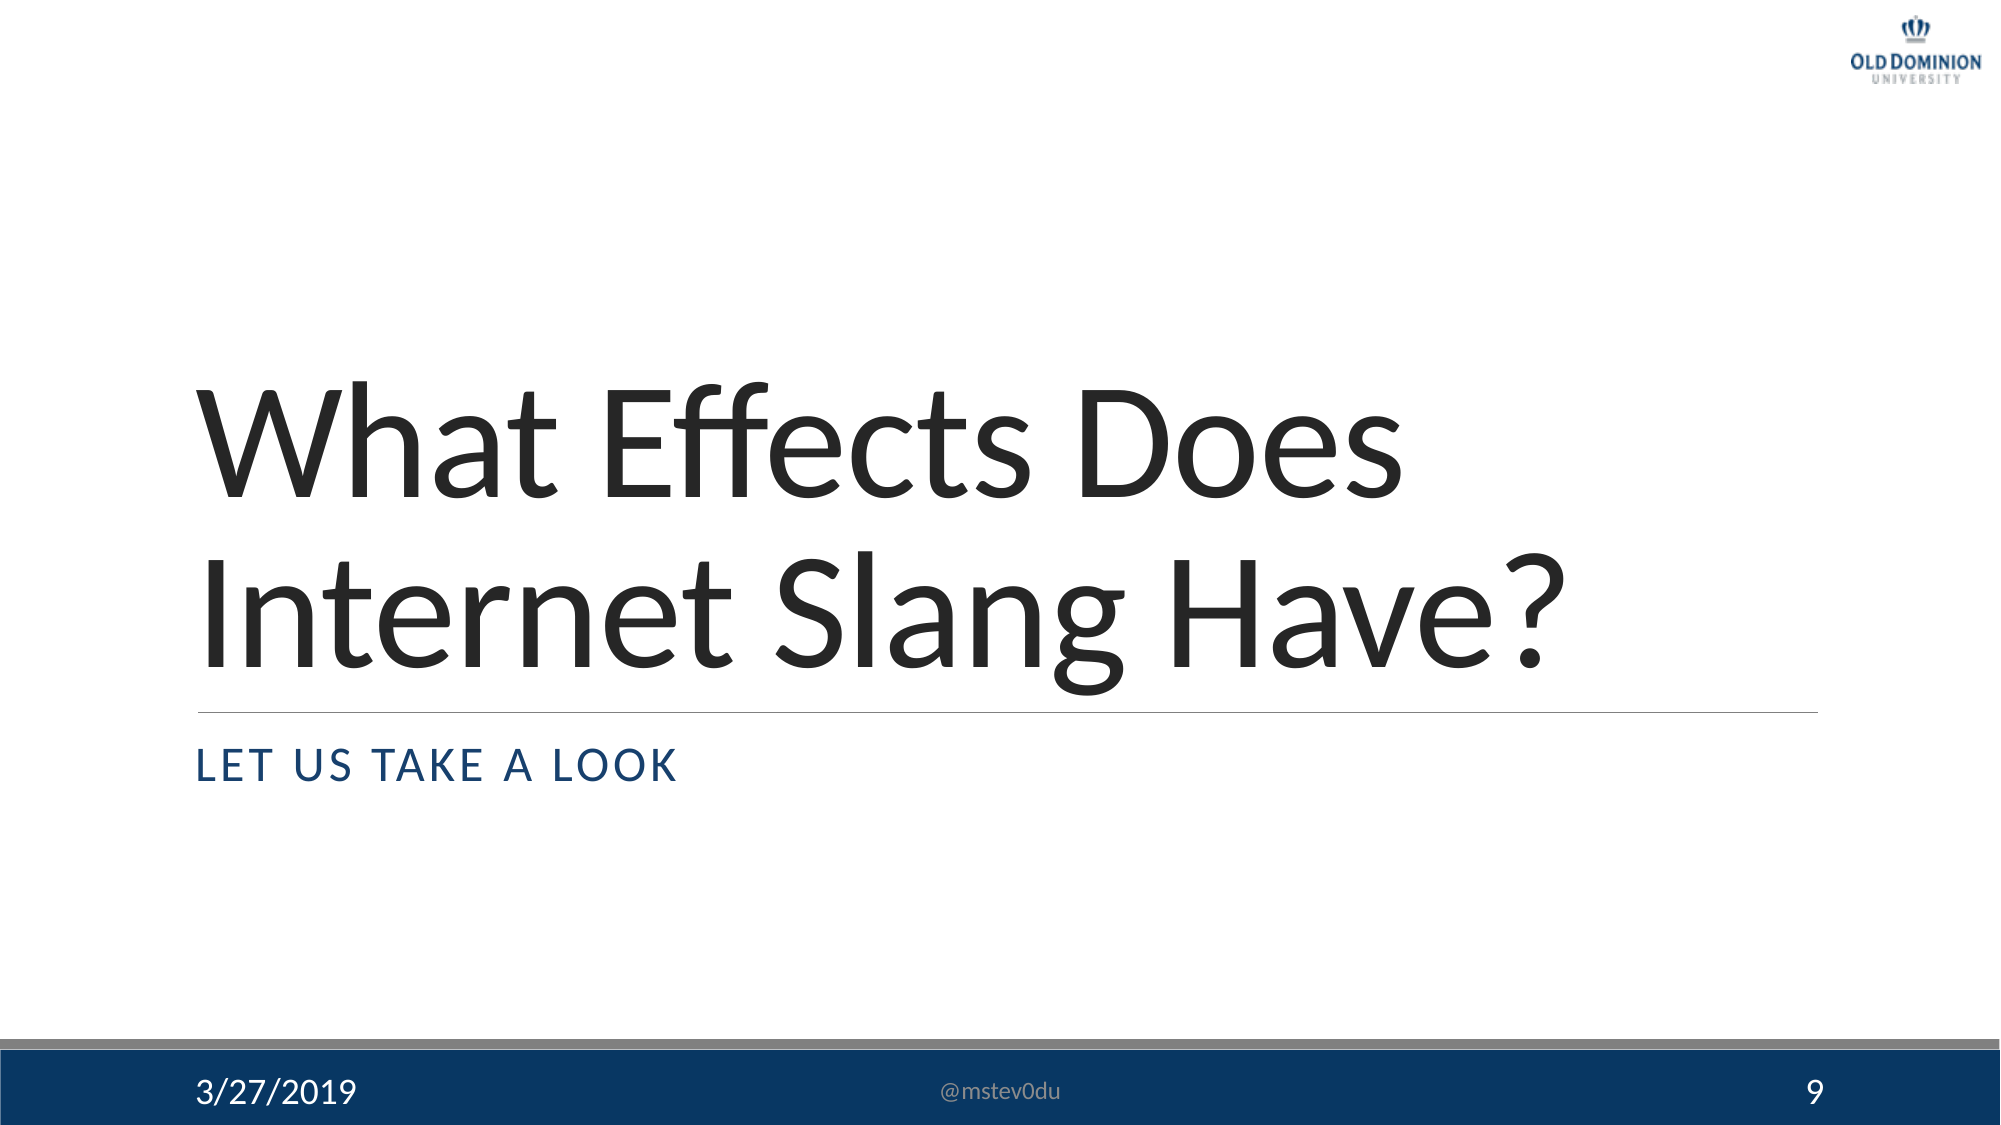

# What Effects Does Internet Slang Have?
Let Us Take A Look
3/27/2019
@mstev0du
9